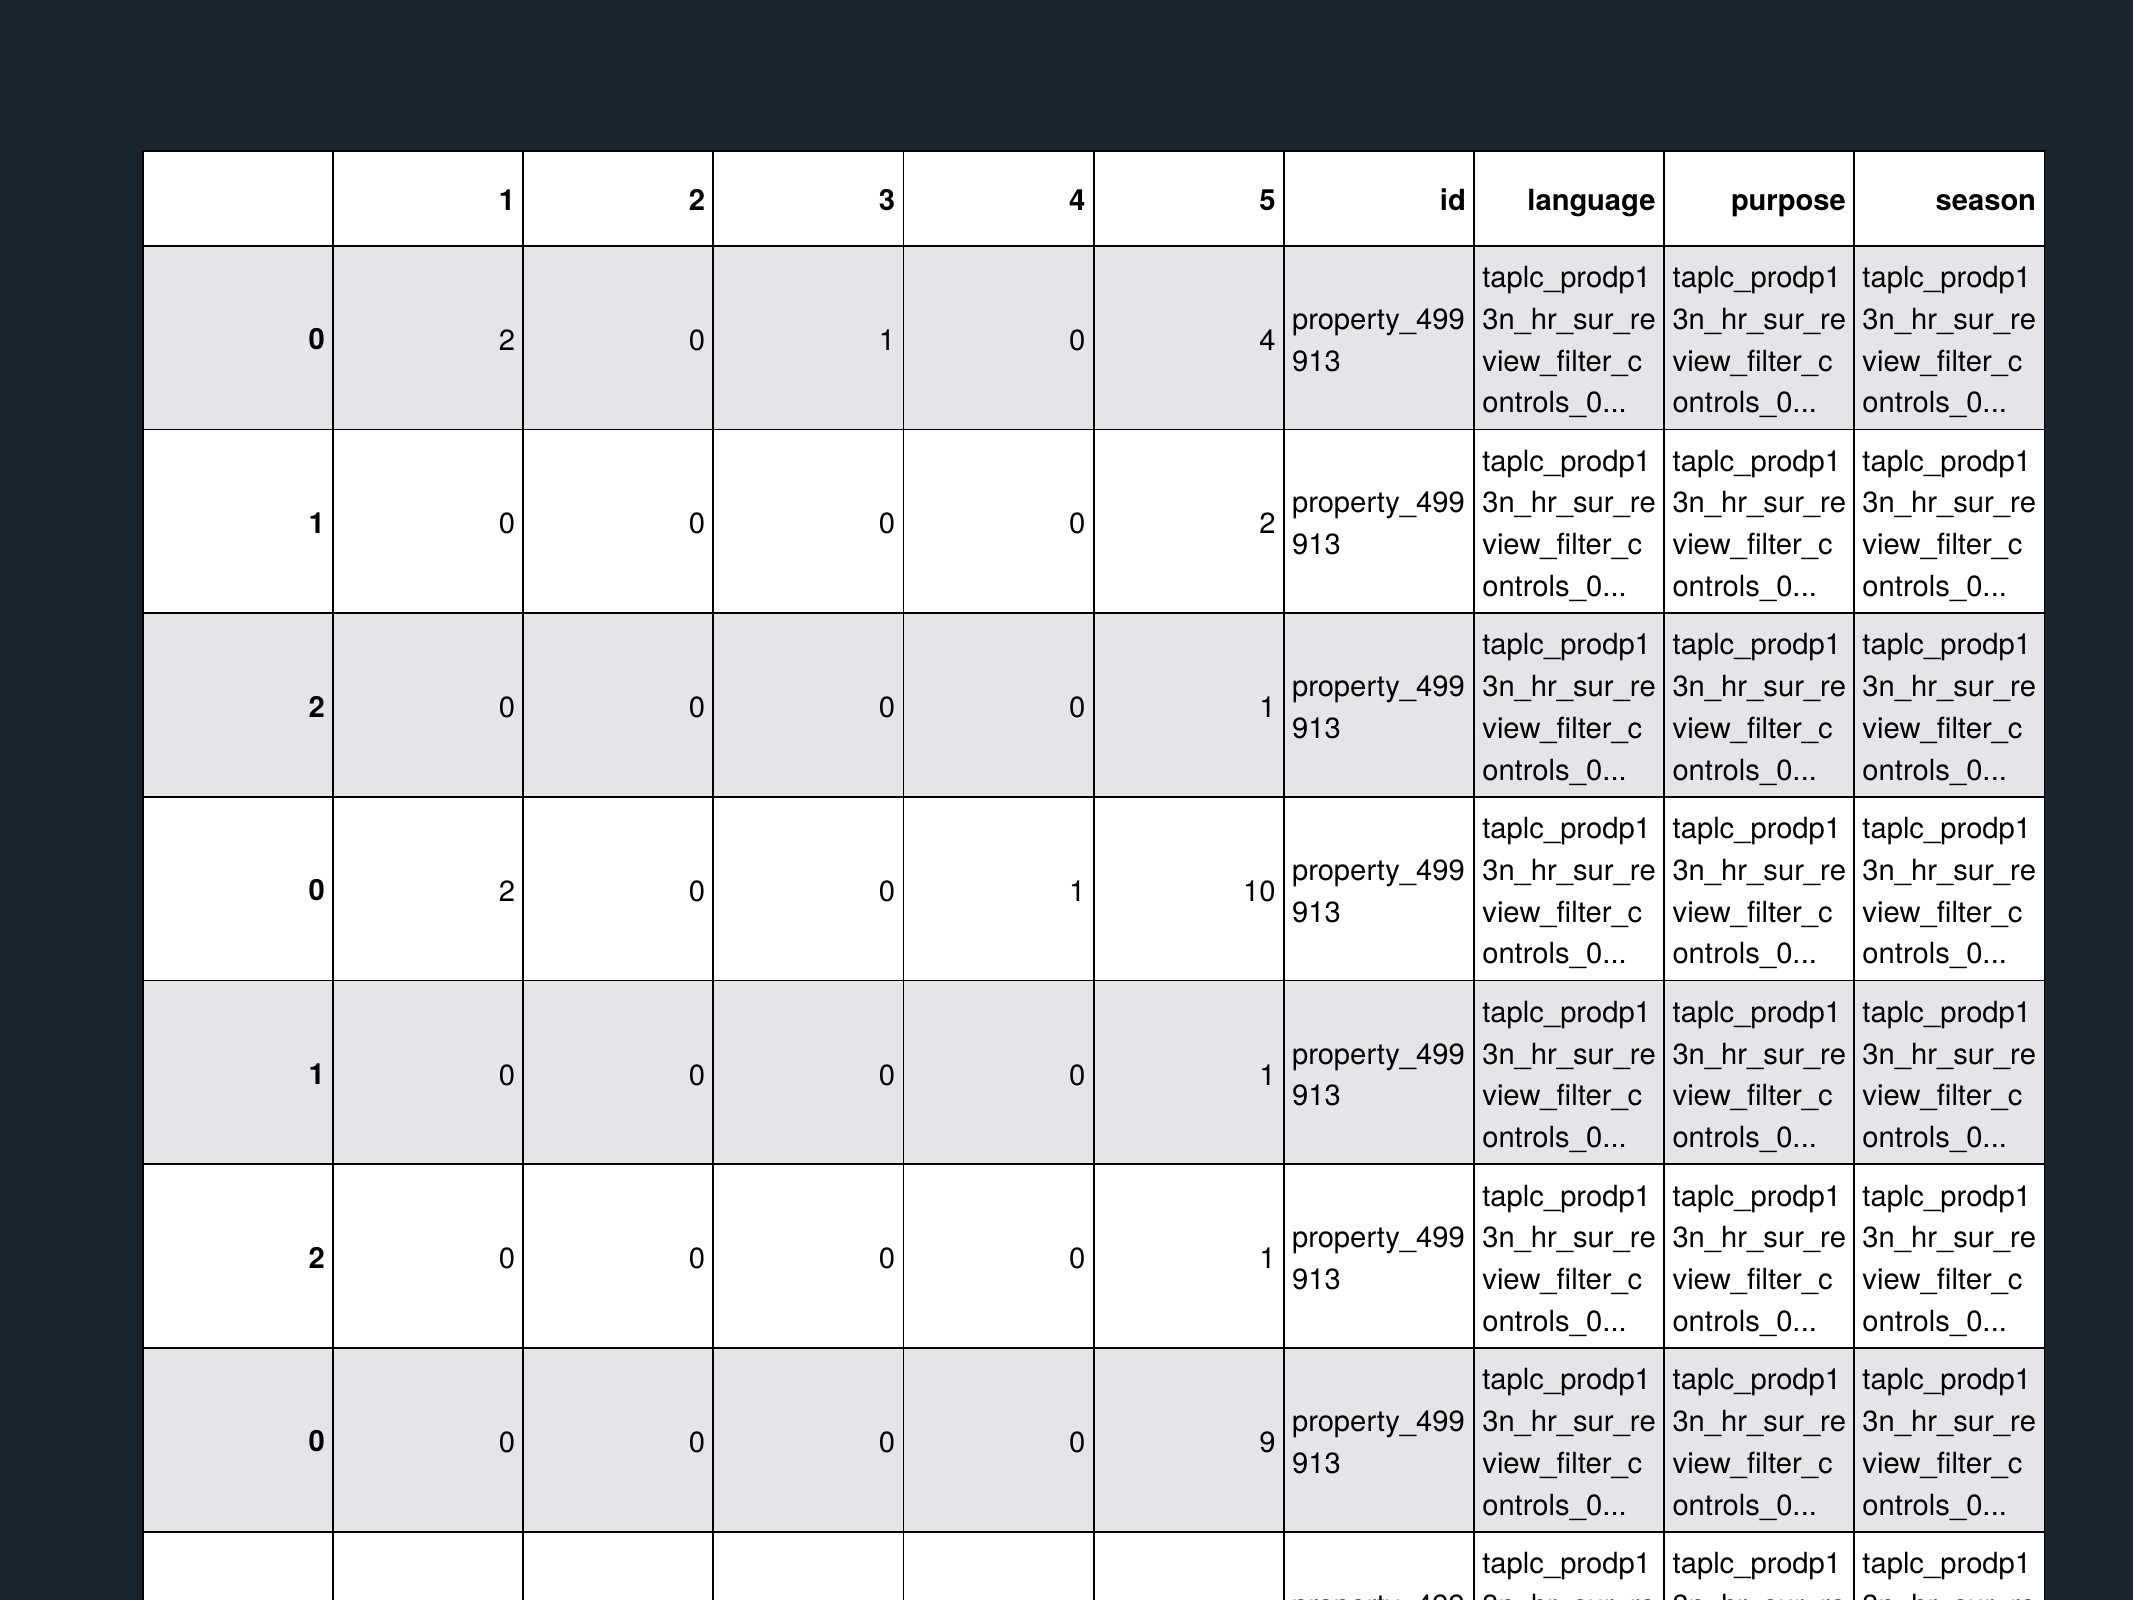

|  | 1 | 2 | 3 | 4 | 5 | id | language | purpose | season |
| --- | --- | --- | --- | --- | --- | --- | --- | --- | --- |
| 0 | 2 | 0 | 1 | 0 | 4 | property\_499913 | taplc\_prodp13n\_hr\_sur\_review\_filter\_controls\_0... | taplc\_prodp13n\_hr\_sur\_review\_filter\_controls\_0... | taplc\_prodp13n\_hr\_sur\_review\_filter\_controls\_0... |
| 1 | 0 | 0 | 0 | 0 | 2 | property\_499913 | taplc\_prodp13n\_hr\_sur\_review\_filter\_controls\_0... | taplc\_prodp13n\_hr\_sur\_review\_filter\_controls\_0... | taplc\_prodp13n\_hr\_sur\_review\_filter\_controls\_0... |
| 2 | 0 | 0 | 0 | 0 | 1 | property\_499913 | taplc\_prodp13n\_hr\_sur\_review\_filter\_controls\_0... | taplc\_prodp13n\_hr\_sur\_review\_filter\_controls\_0... | taplc\_prodp13n\_hr\_sur\_review\_filter\_controls\_0... |
| 0 | 2 | 0 | 0 | 1 | 10 | property\_499913 | taplc\_prodp13n\_hr\_sur\_review\_filter\_controls\_0... | taplc\_prodp13n\_hr\_sur\_review\_filter\_controls\_0... | taplc\_prodp13n\_hr\_sur\_review\_filter\_controls\_0... |
| 1 | 0 | 0 | 0 | 0 | 1 | property\_499913 | taplc\_prodp13n\_hr\_sur\_review\_filter\_controls\_0... | taplc\_prodp13n\_hr\_sur\_review\_filter\_controls\_0... | taplc\_prodp13n\_hr\_sur\_review\_filter\_controls\_0... |
| 2 | 0 | 0 | 0 | 0 | 1 | property\_499913 | taplc\_prodp13n\_hr\_sur\_review\_filter\_controls\_0... | taplc\_prodp13n\_hr\_sur\_review\_filter\_controls\_0... | taplc\_prodp13n\_hr\_sur\_review\_filter\_controls\_0... |
| 0 | 0 | 0 | 0 | 0 | 9 | property\_499913 | taplc\_prodp13n\_hr\_sur\_review\_filter\_controls\_0... | taplc\_prodp13n\_hr\_sur\_review\_filter\_controls\_0... | taplc\_prodp13n\_hr\_sur\_review\_filter\_controls\_0... |
| 1 | 0 | 0 | 0 | 0 | 1 | property\_499913 | taplc\_prodp13n\_hr\_sur\_review\_filter\_controls\_0... | taplc\_prodp13n\_hr\_sur\_review\_filter\_controls\_0... | taplc\_prodp13n\_hr\_sur\_review\_filter\_controls\_0... |